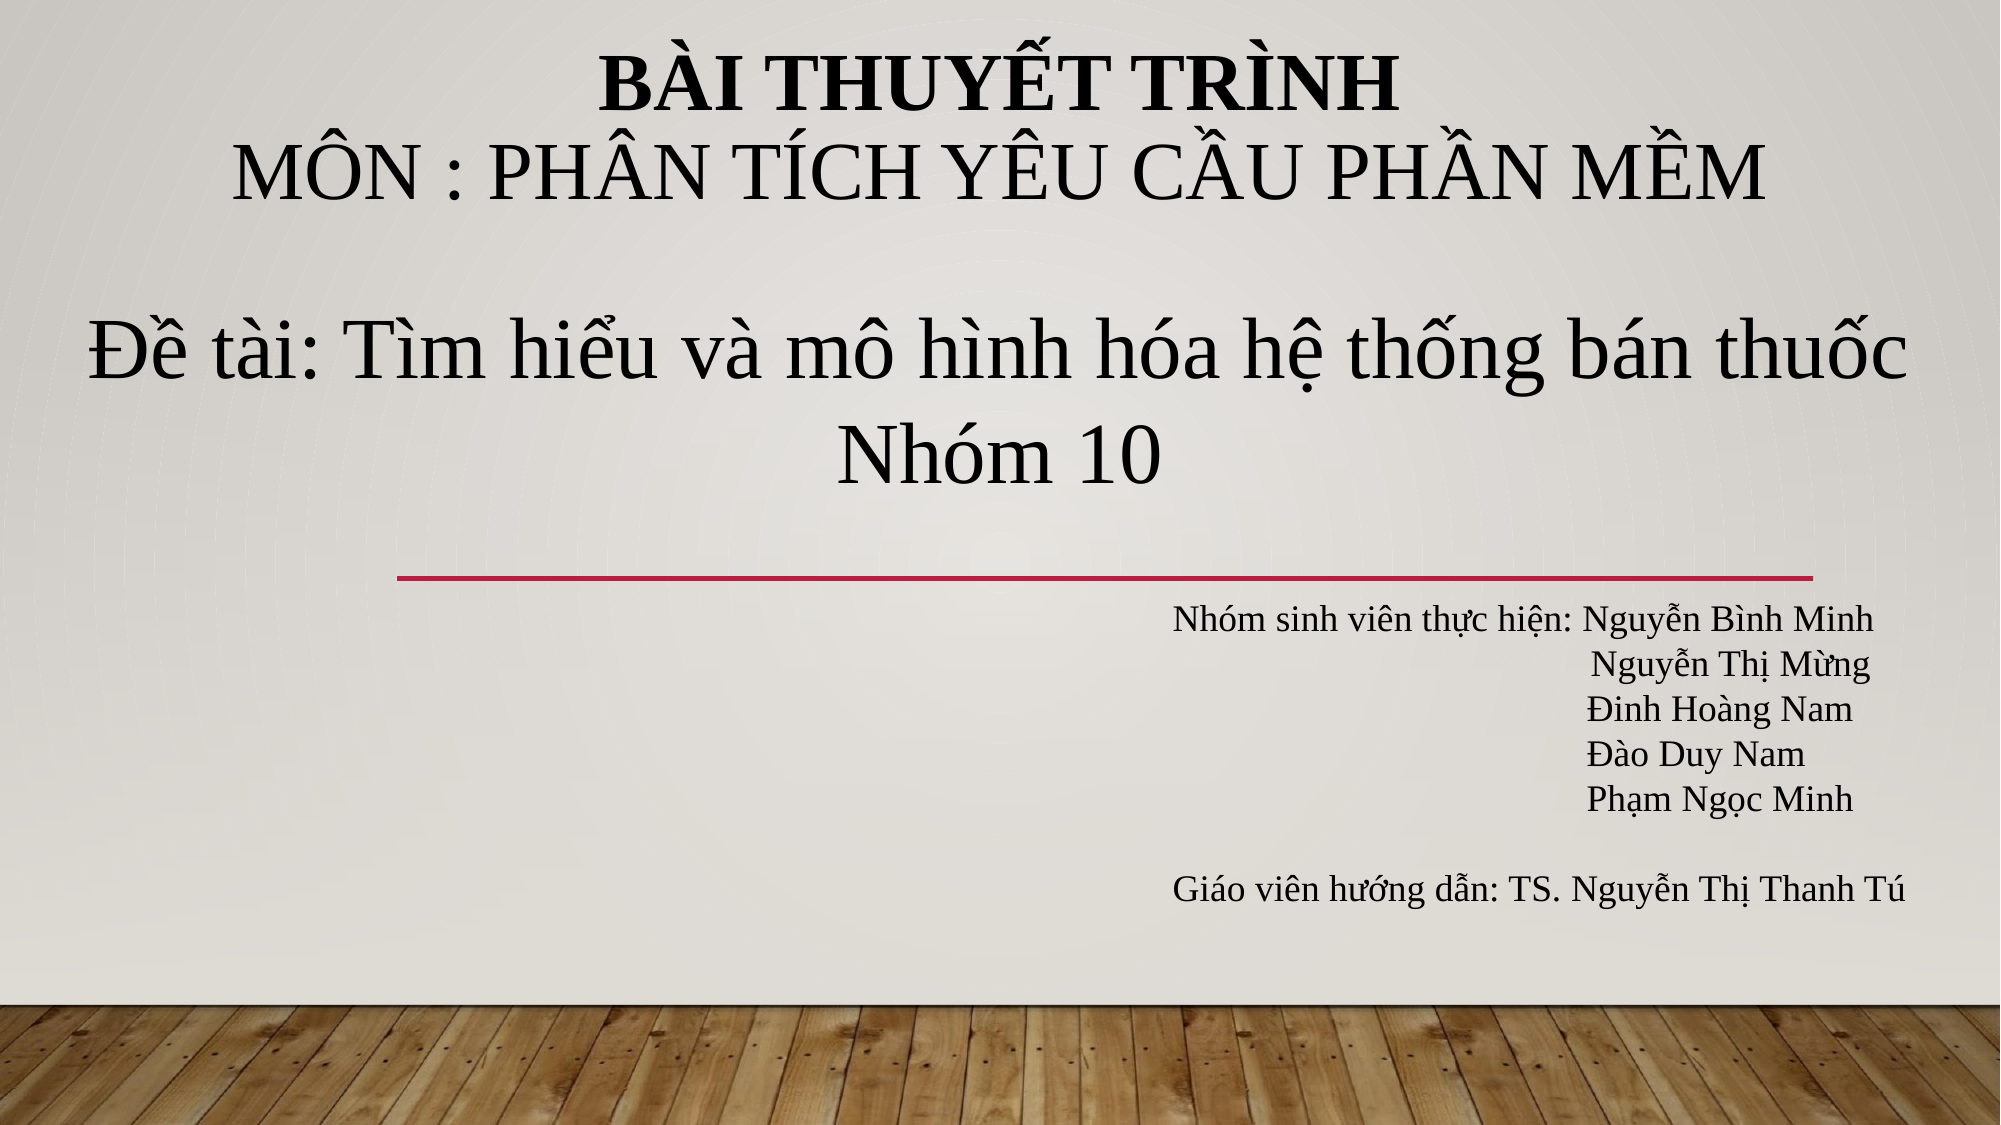

# BÀI THUYẾT TRÌNH MÔN : PHÂN TÍCH YÊU CẦU PHẦN MỀM
Đề tài: Tìm hiểu và mô hình hóa hệ thống bán thuốc
Nhóm 10

Nhóm sinh viên thực hiện: Nguyễn Bình Minh
                                            Nguyễn Thị Mừng
		            Đinh Hoàng Nam
		            Đào Duy Nam
		            Phạm Ngọc Minh

Giáo viên hướng dẫn: TS. Nguyễn Thị Thanh Tú